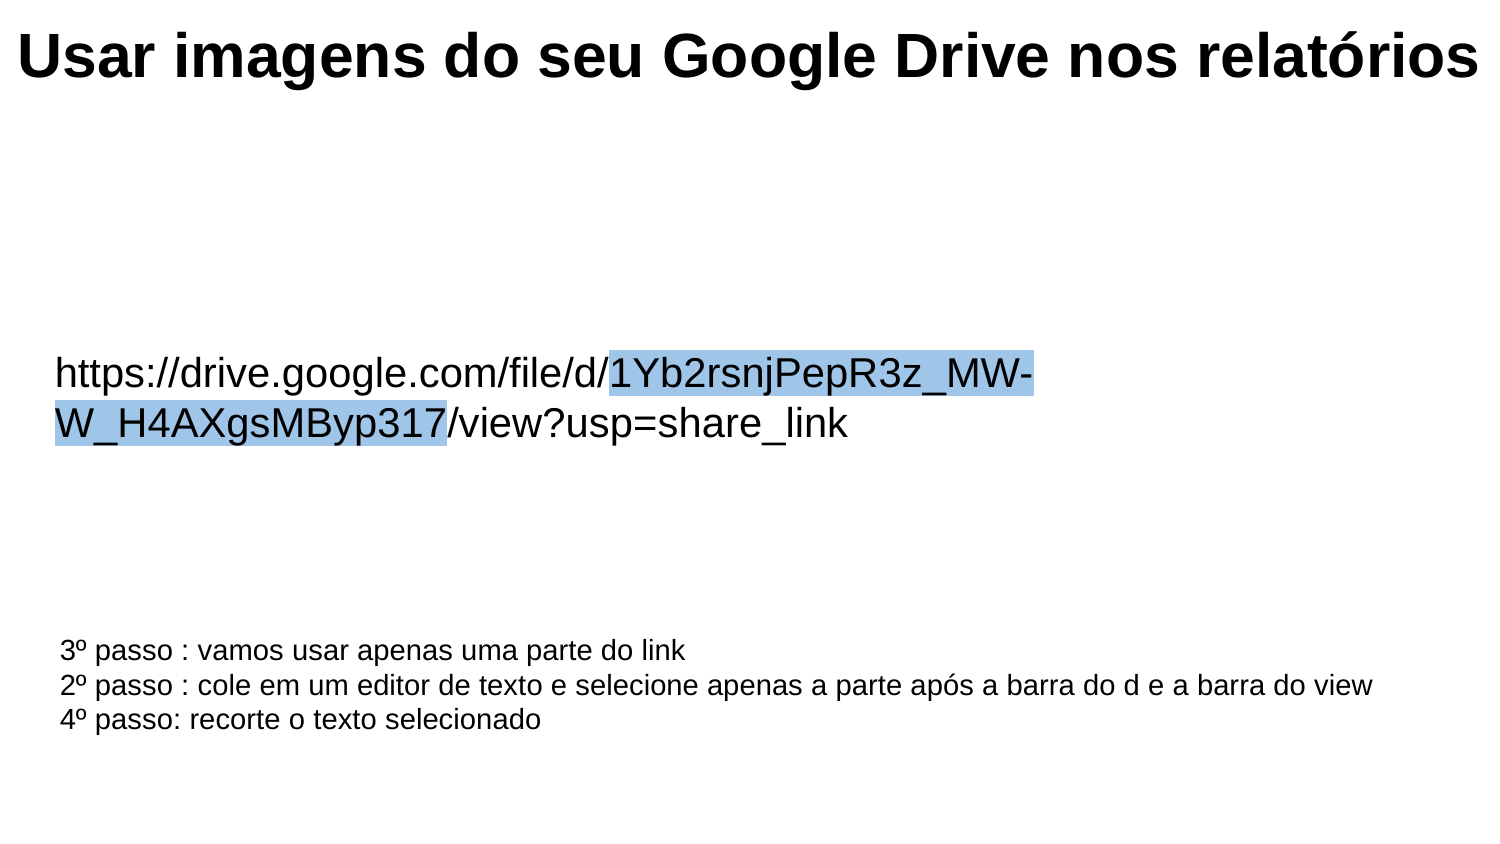

Usar imagens do seu Google Drive nos relatórios
https://drive.google.com/file/d/1Yb2rsnjPepR3z_MW-W_H4AXgsMByp317/view?usp=share_link
3º passo : vamos usar apenas uma parte do link
2º passo : cole em um editor de texto e selecione apenas a parte após a barra do d e a barra do view
4º passo: recorte o texto selecionado